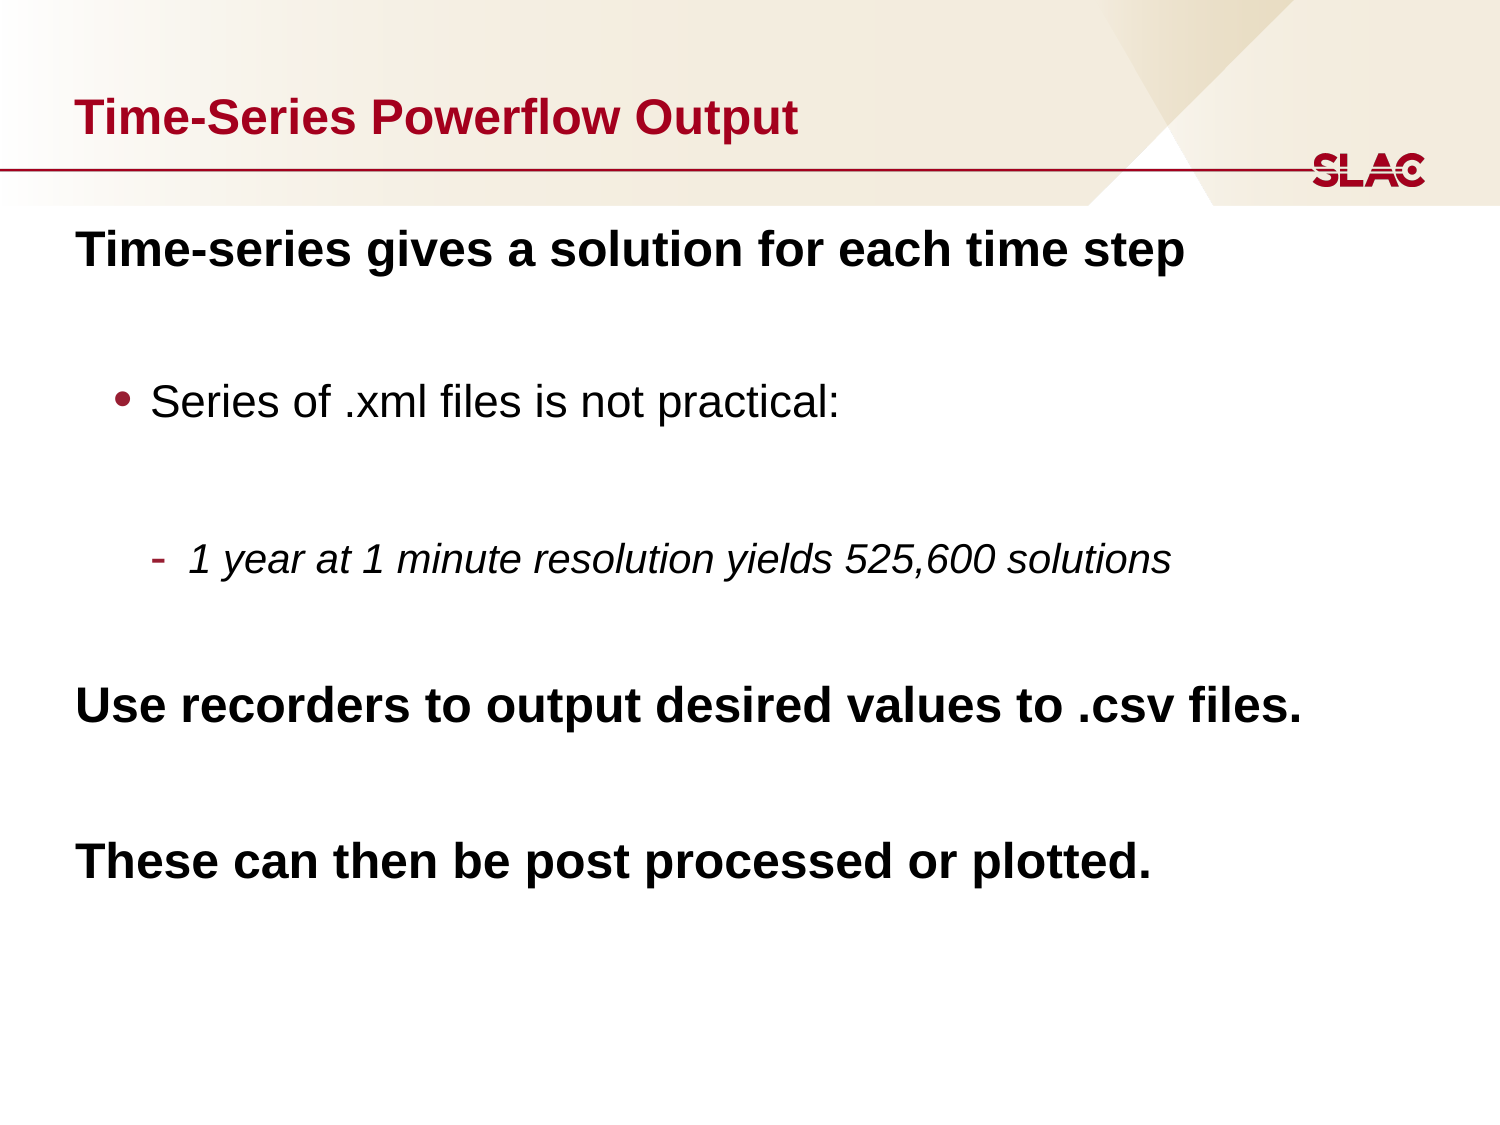

# Time-Series Powerflow Output
Time-series gives a solution for each time step

Series of .xml files is not practical:

1 year at 1 minute resolution yields 525,600 solutions

Use recorders to output desired values to .csv files.

These can then be post processed or plotted.